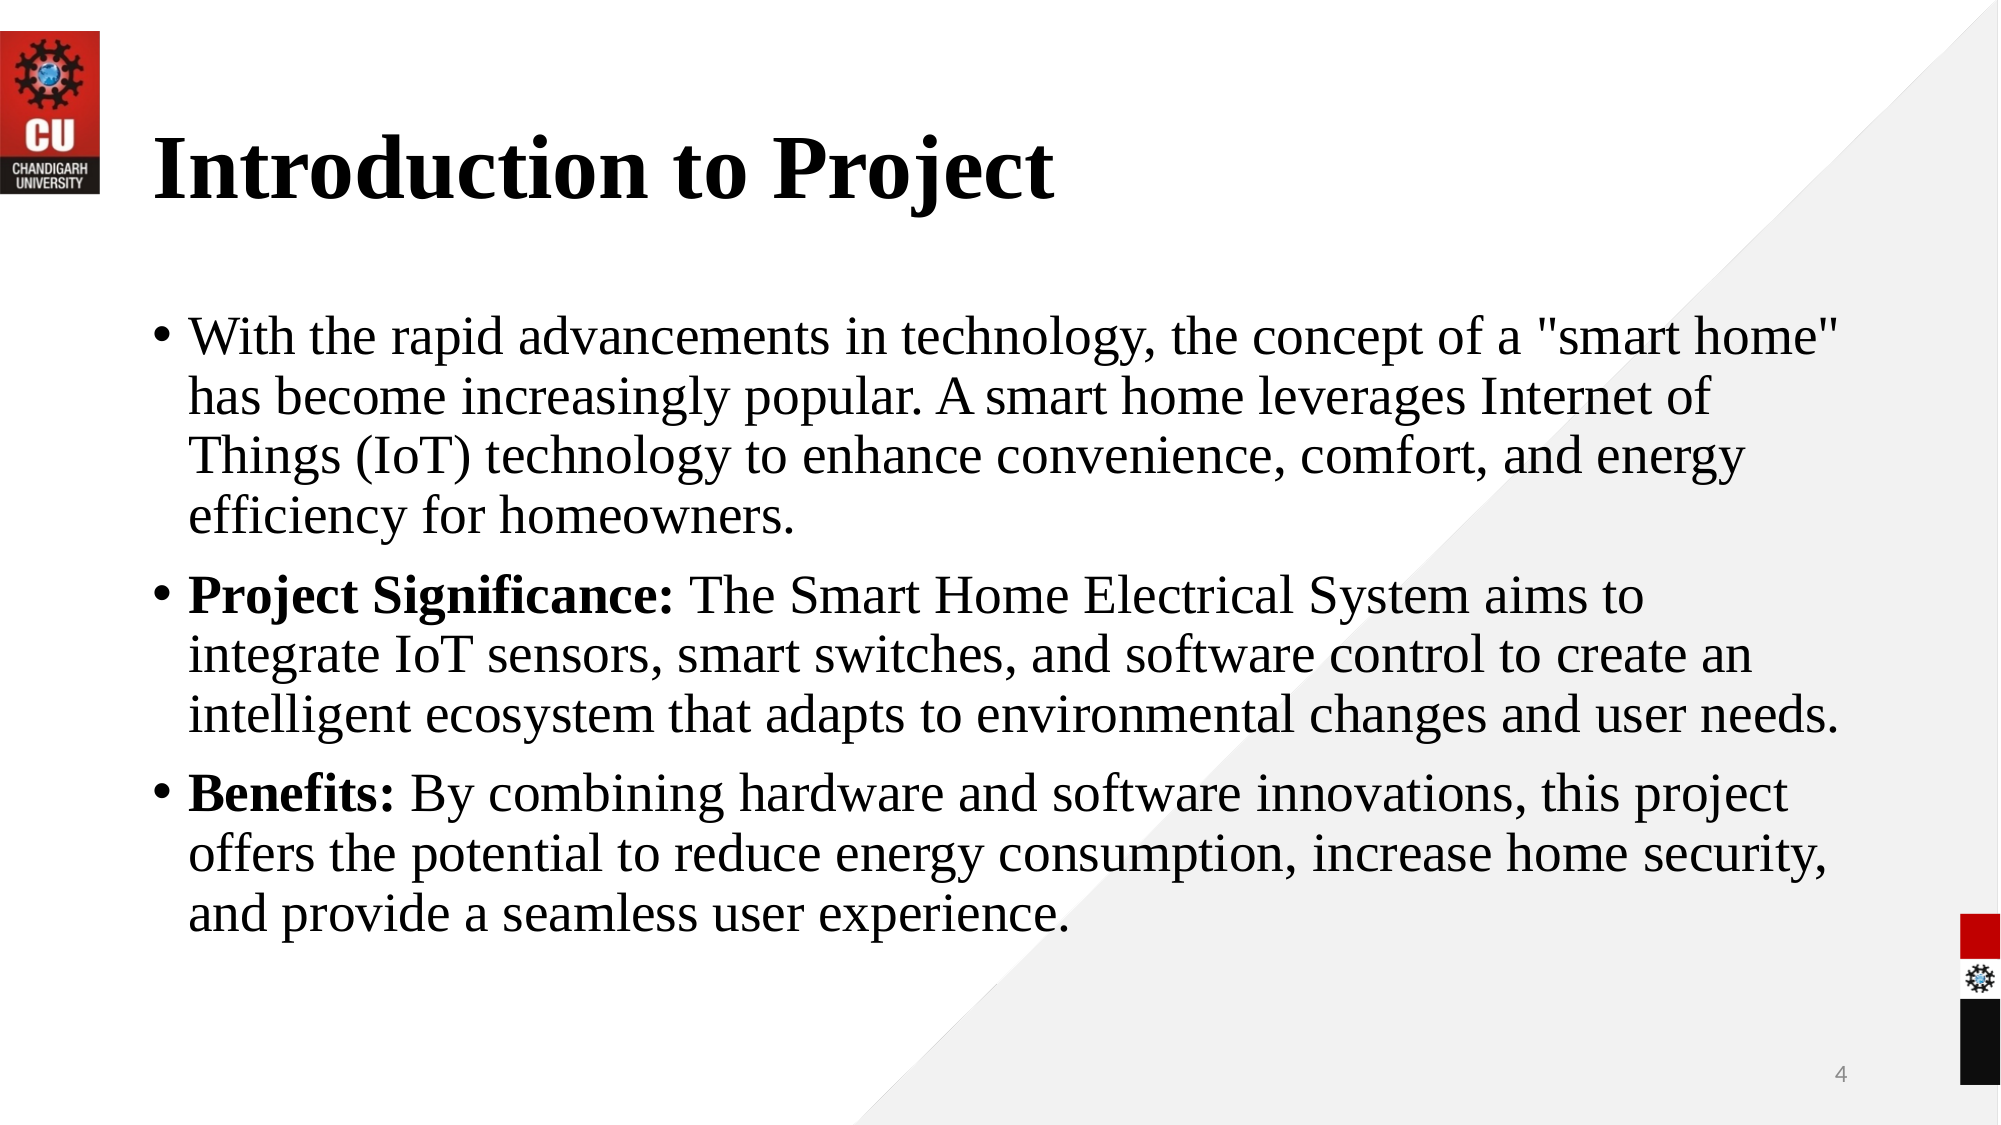

# Introduction to Project
With the rapid advancements in technology, the concept of a "smart home" has become increasingly popular. A smart home leverages Internet of Things (IoT) technology to enhance convenience, comfort, and energy efficiency for homeowners.
Project Significance: The Smart Home Electrical System aims to integrate IoT sensors, smart switches, and software control to create an intelligent ecosystem that adapts to environmental changes and user needs.
Benefits: By combining hardware and software innovations, this project offers the potential to reduce energy consumption, increase home security, and provide a seamless user experience.

4